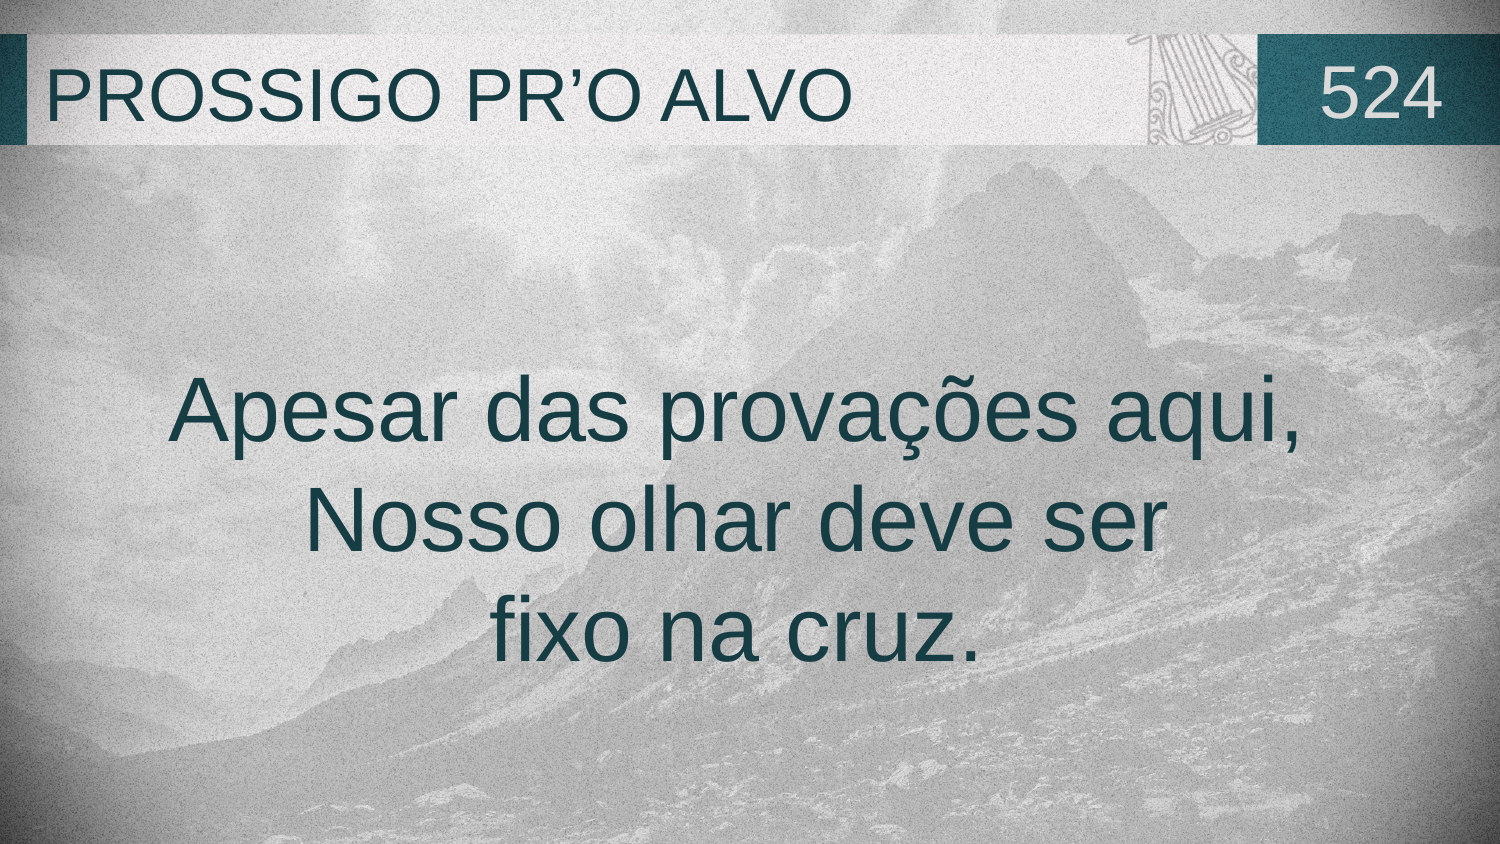

# PROSSIGO PR’O ALVO
524
Apesar das provações aqui,
Nosso olhar deve ser
fixo na cruz.